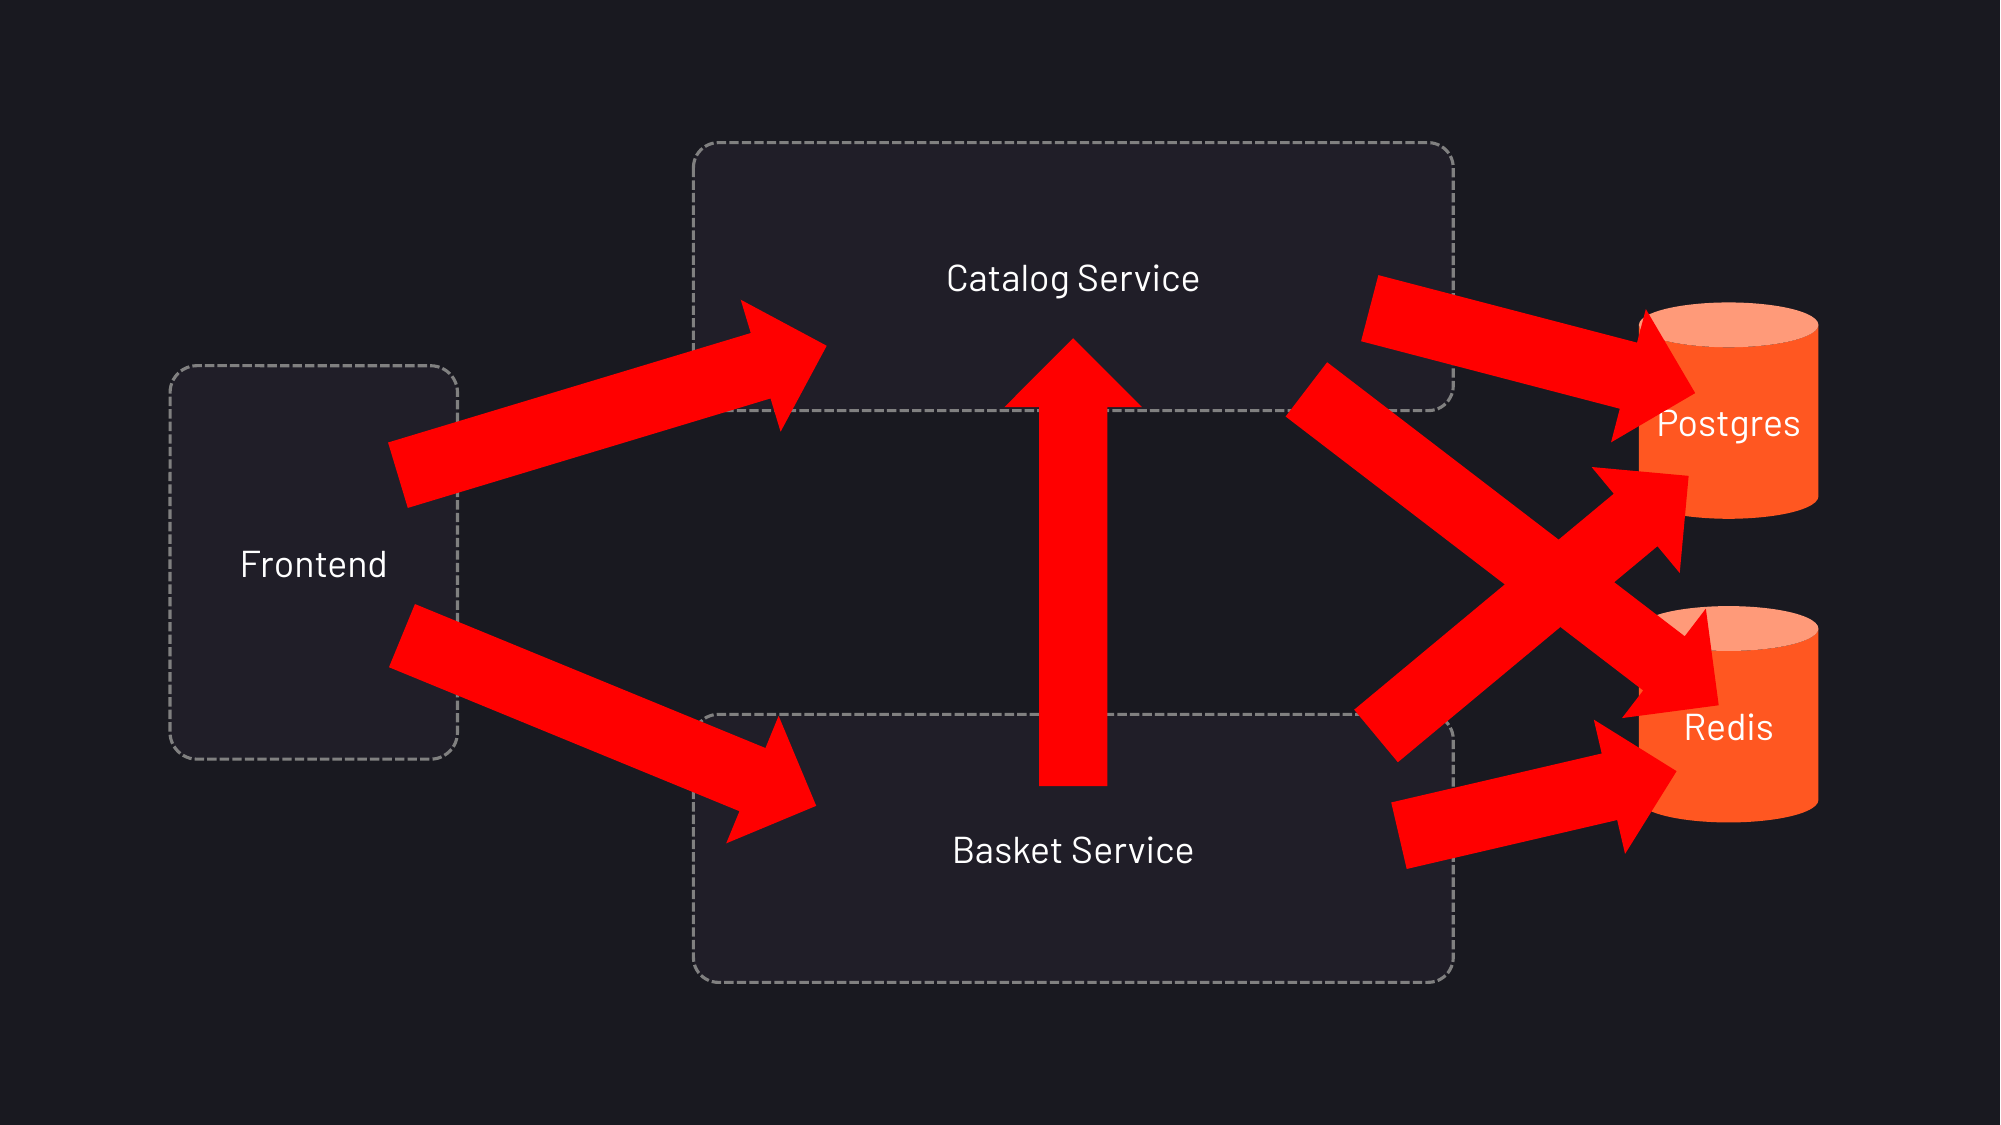

Catalog Service

Postgres

Frontend

Redis

Basket Service